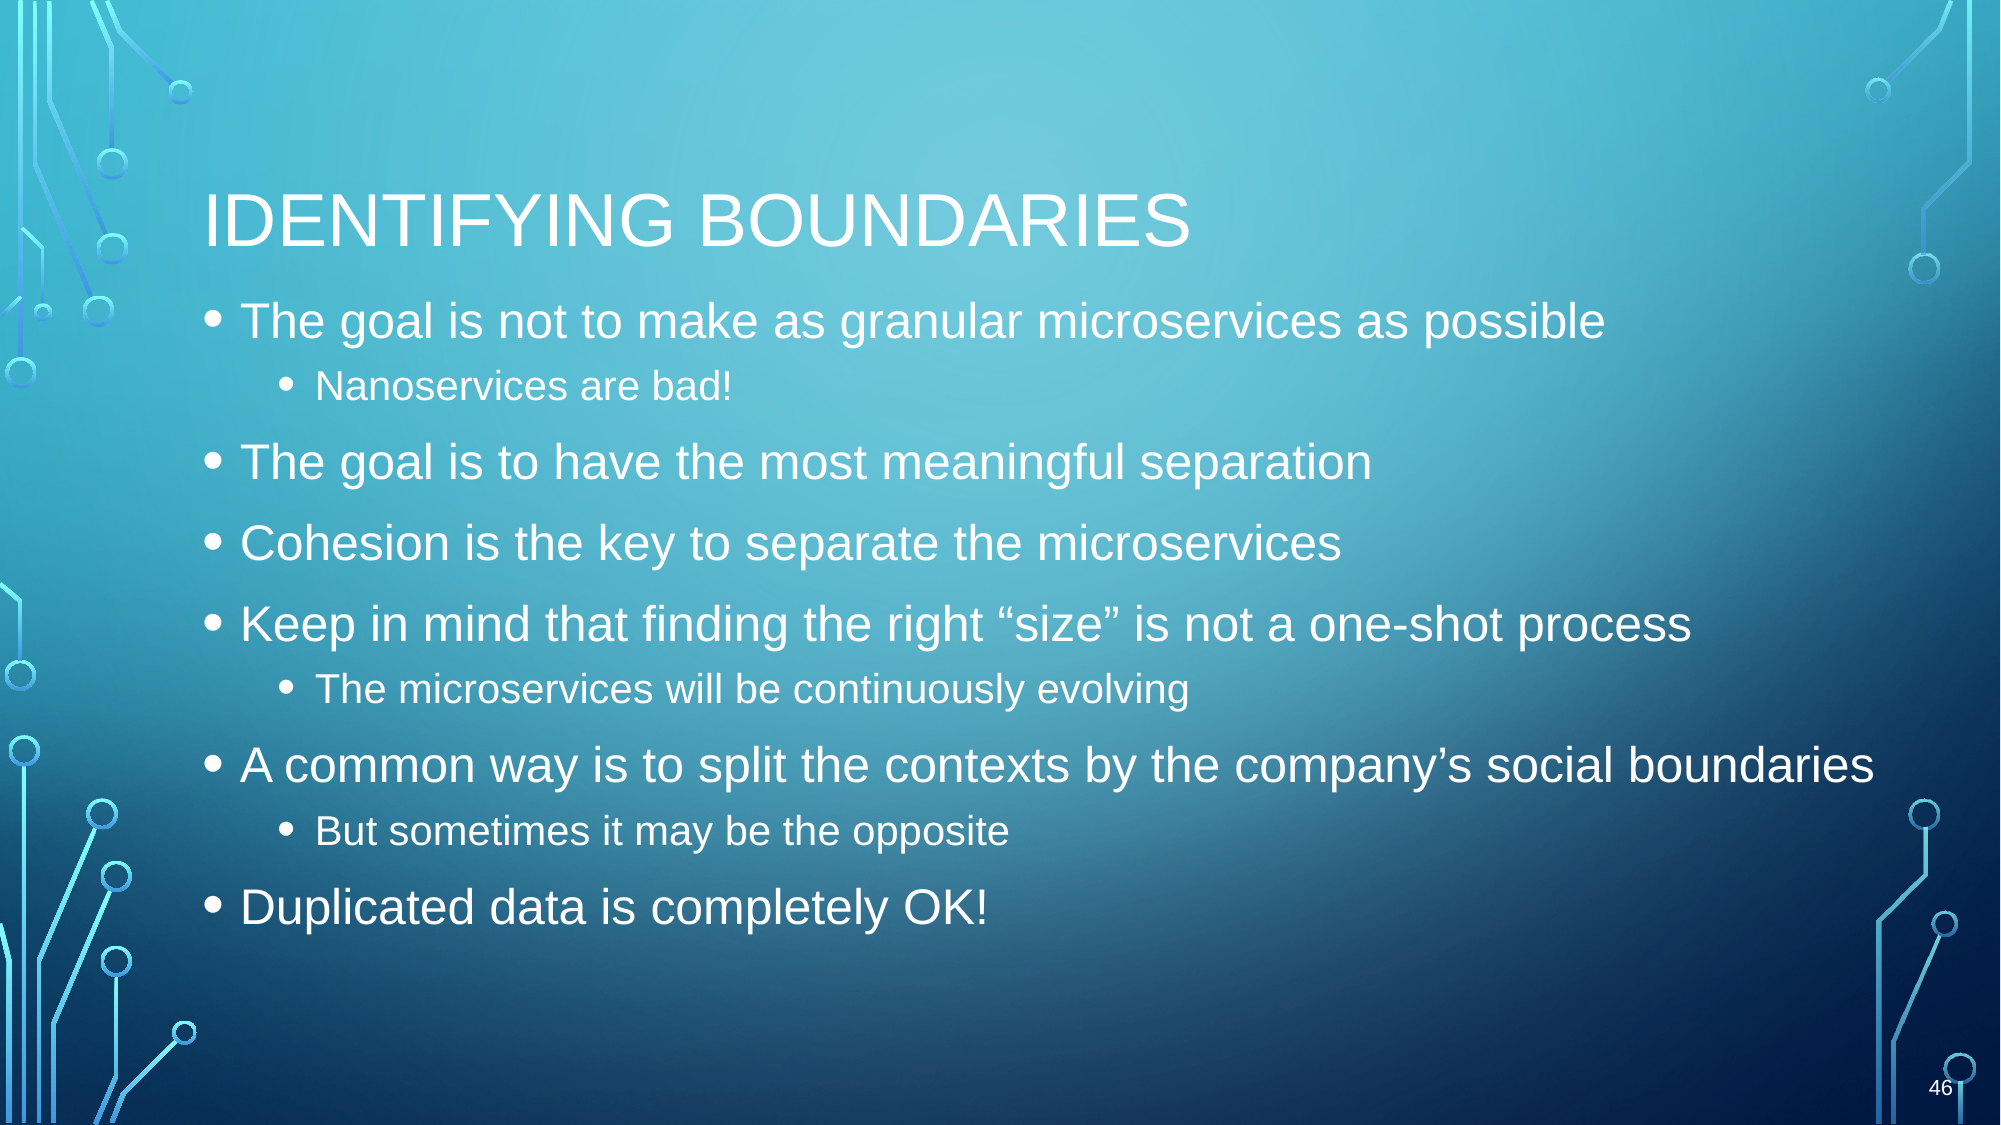

# Identifying boundaries
The goal is not to make as granular microservices as possible
Nanoservices are bad!
The goal is to have the most meaningful separation
Cohesion is the key to separate the microservices
Keep in mind that finding the right “size” is not a one-shot process
The microservices will be continuously evolving
A common way is to split the contexts by the company’s social boundaries
But sometimes it may be the opposite
Duplicated data is completely OK!
46